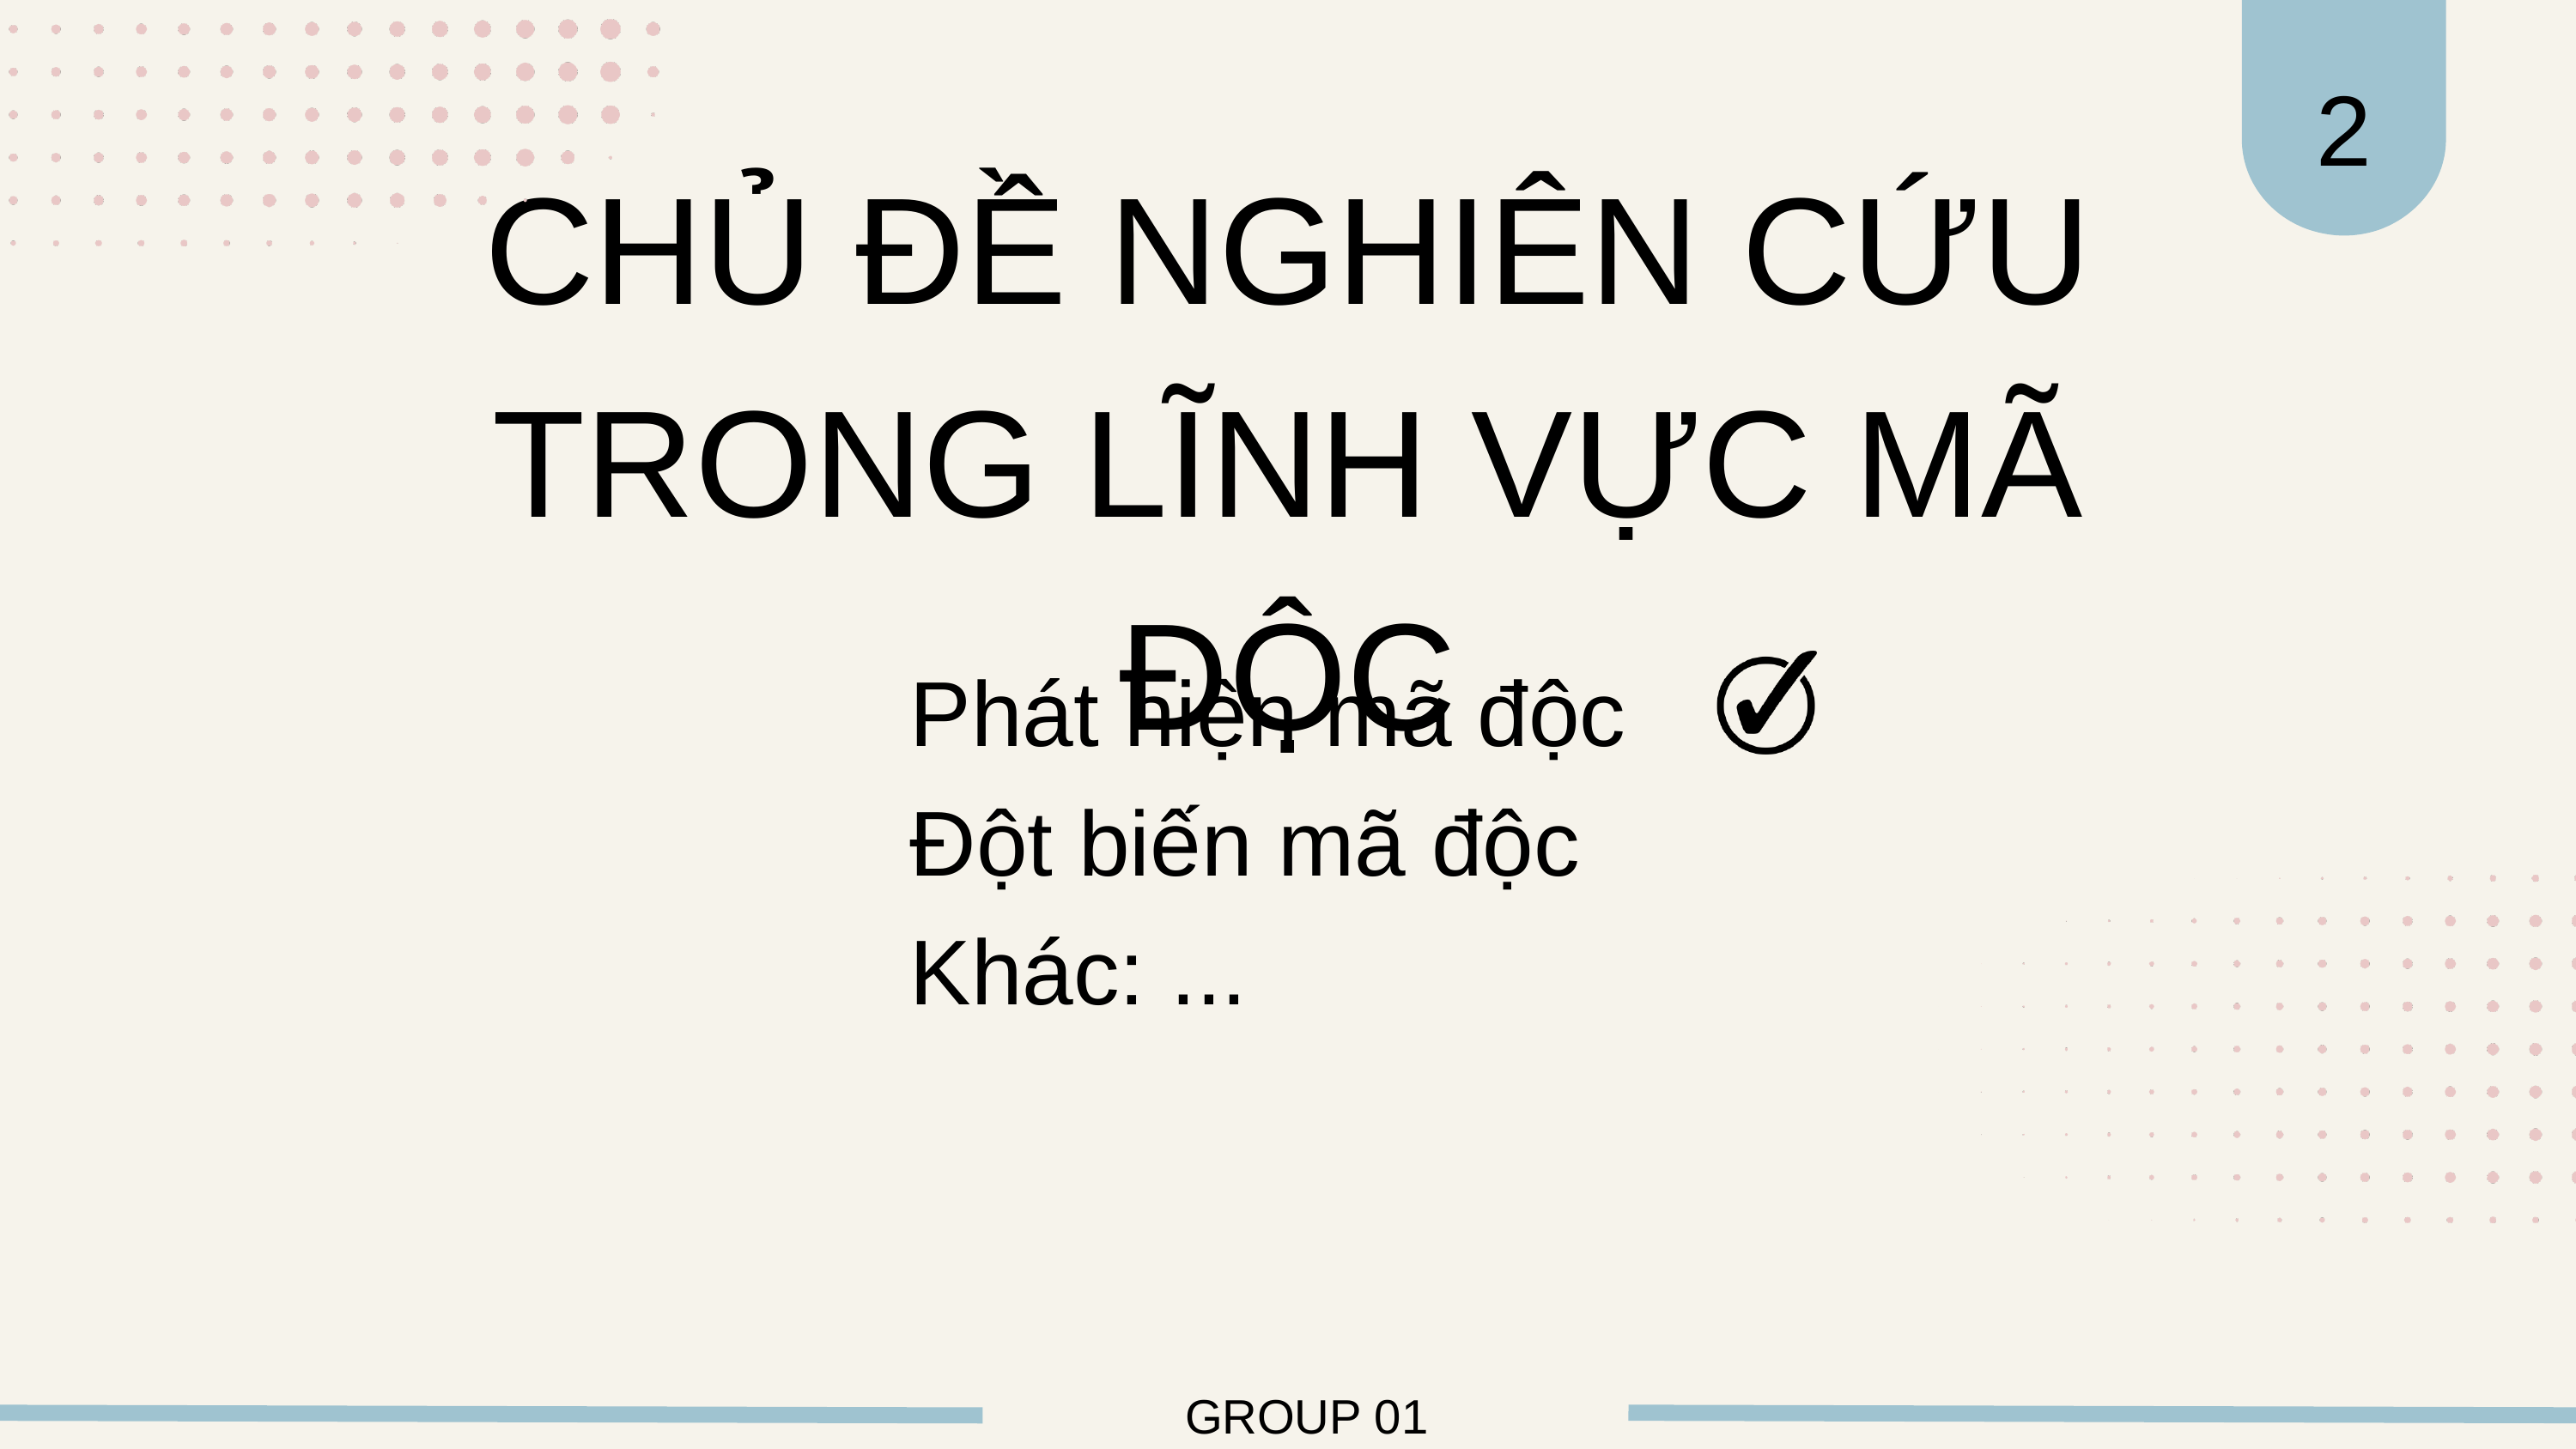

2

CHỦ ĐỀ NGHIÊN CỨU TRONG LĨNH VỰC MÃ ĐỘC
Phát hiện mã độc
Đột biến mã độc
Khác: ...

GROUP 01